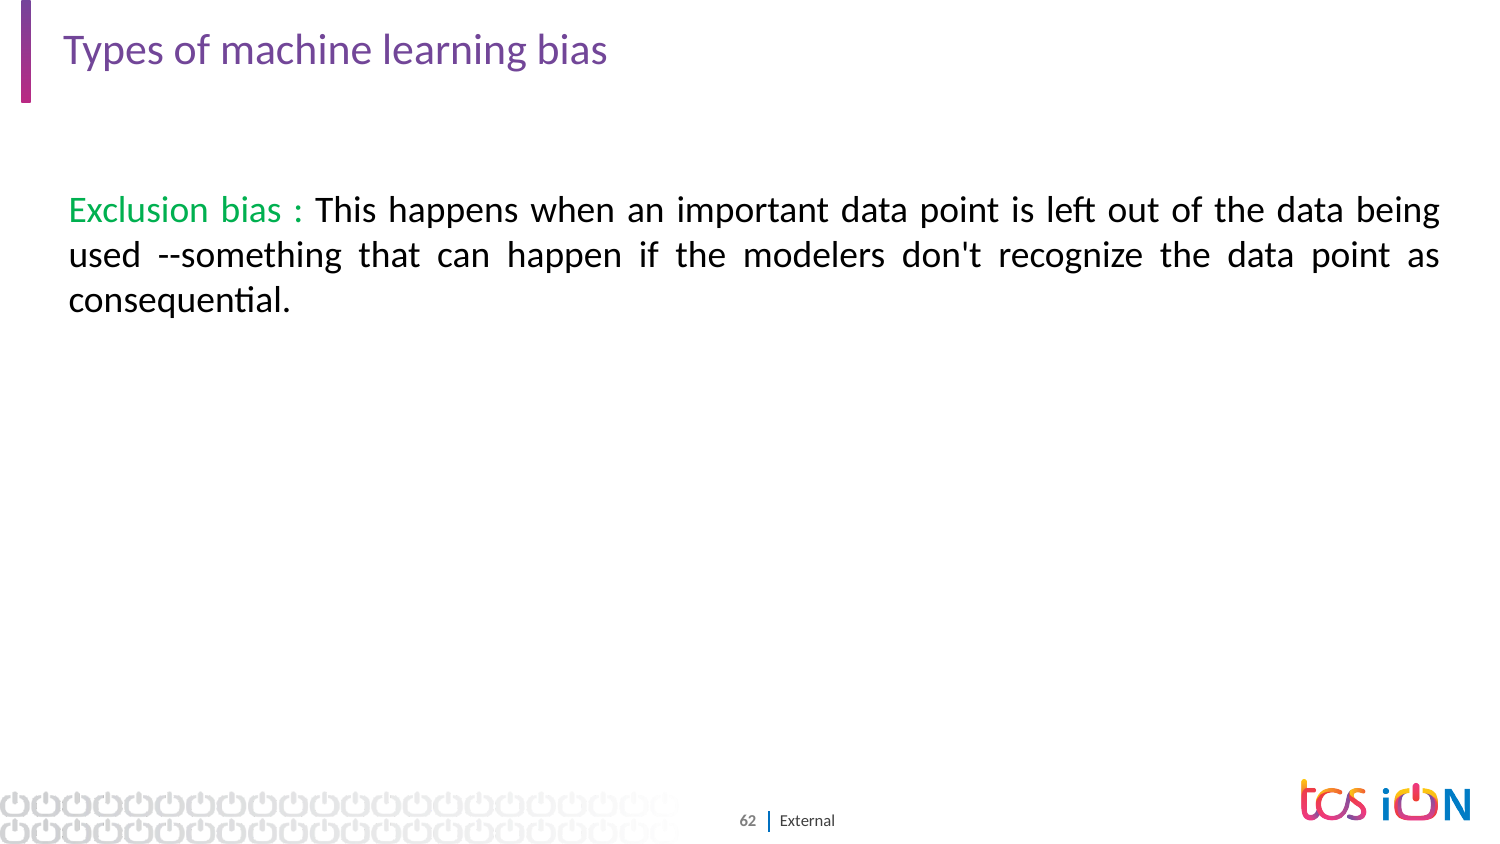

# Types of machine learning bias
Exclusion bias : This happens when an important data point is left out of the data being used --something that can happen if the modelers don't recognize the data point as consequential.